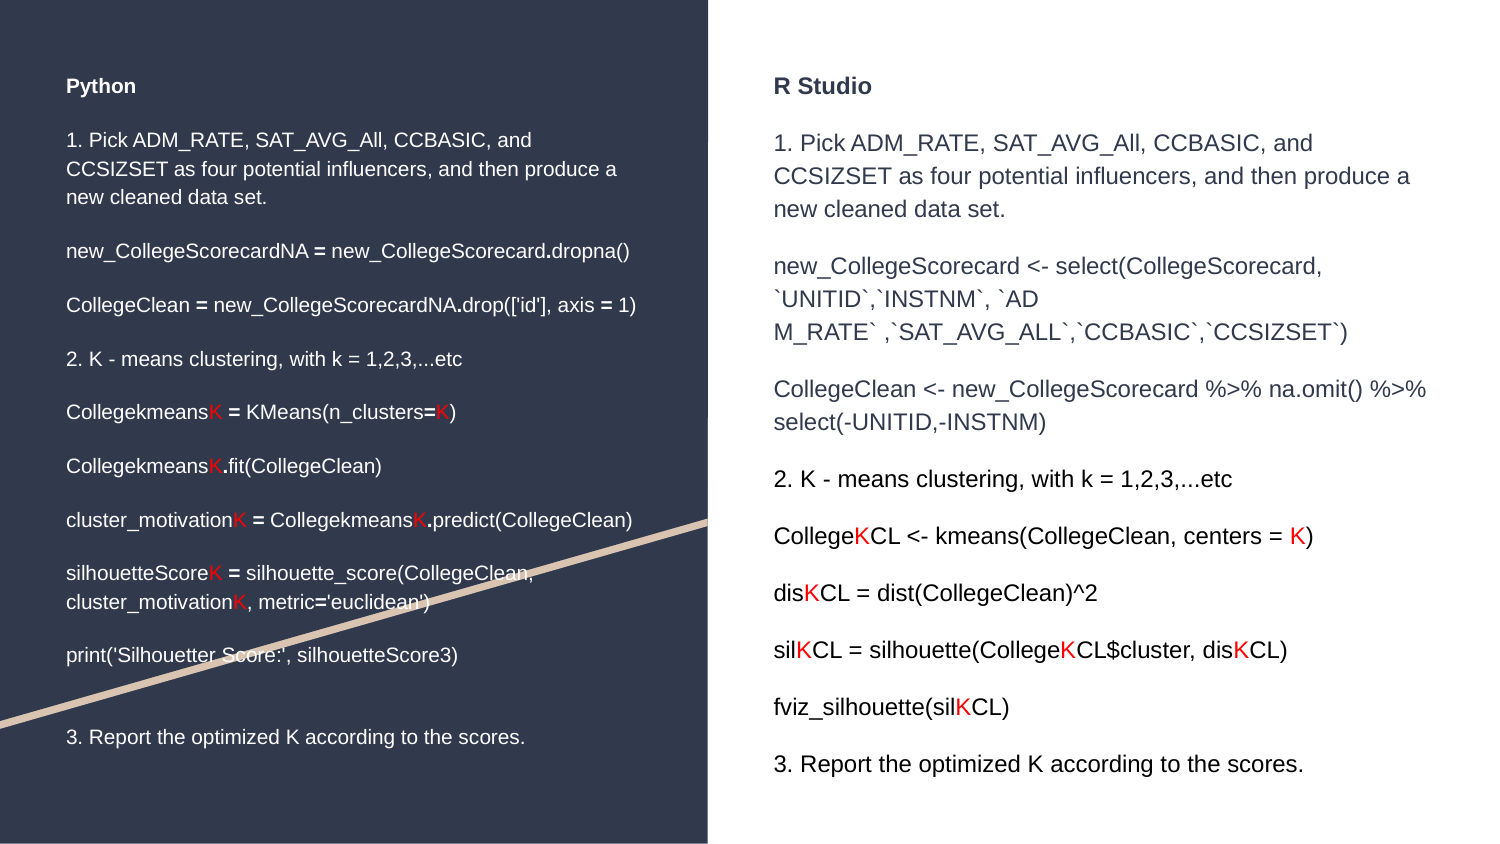

R Studio
1. Pick ADM_RATE, SAT_AVG_All, CCBASIC, and CCSIZSET as four potential influencers, and then produce a new cleaned data set.
new_CollegeScorecard <- select(CollegeScorecard, `UNITID`,`INSTNM`, `AD M_RATE` ,`SAT_AVG_ALL`,`CCBASIC`,`CCSIZSET`)
CollegeClean <- new_CollegeScorecard %>% na.omit() %>% select(-UNITID,-INSTNM)
2. K - means clustering, with k = 1,2,3,...etc
CollegeKCL <- kmeans(CollegeClean, centers = K)
disKCL = dist(CollegeClean)^2
silKCL = silhouette(CollegeKCL$cluster, disKCL)
fviz_silhouette(silKCL)
3. Report the optimized K according to the scores.
# Python

1. Pick ADM_RATE, SAT_AVG_All, CCBASIC, and CCSIZSET as four potential influencers, and then produce a new cleaned data set.
new_CollegeScorecardNA = new_CollegeScorecard.dropna()
CollegeClean = new_CollegeScorecardNA.drop(['id'], axis = 1)
2. K - means clustering, with k = 1,2,3,...etc
CollegekmeansK = KMeans(n_clusters=K)
CollegekmeansK.fit(CollegeClean)
cluster_motivationK = CollegekmeansK.predict(CollegeClean)
silhouetteScoreK = silhouette_score(CollegeClean, cluster_motivationK, metric='euclidean')
print('Silhouetter Score:', silhouetteScore3)

3. Report the optimized K according to the scores.